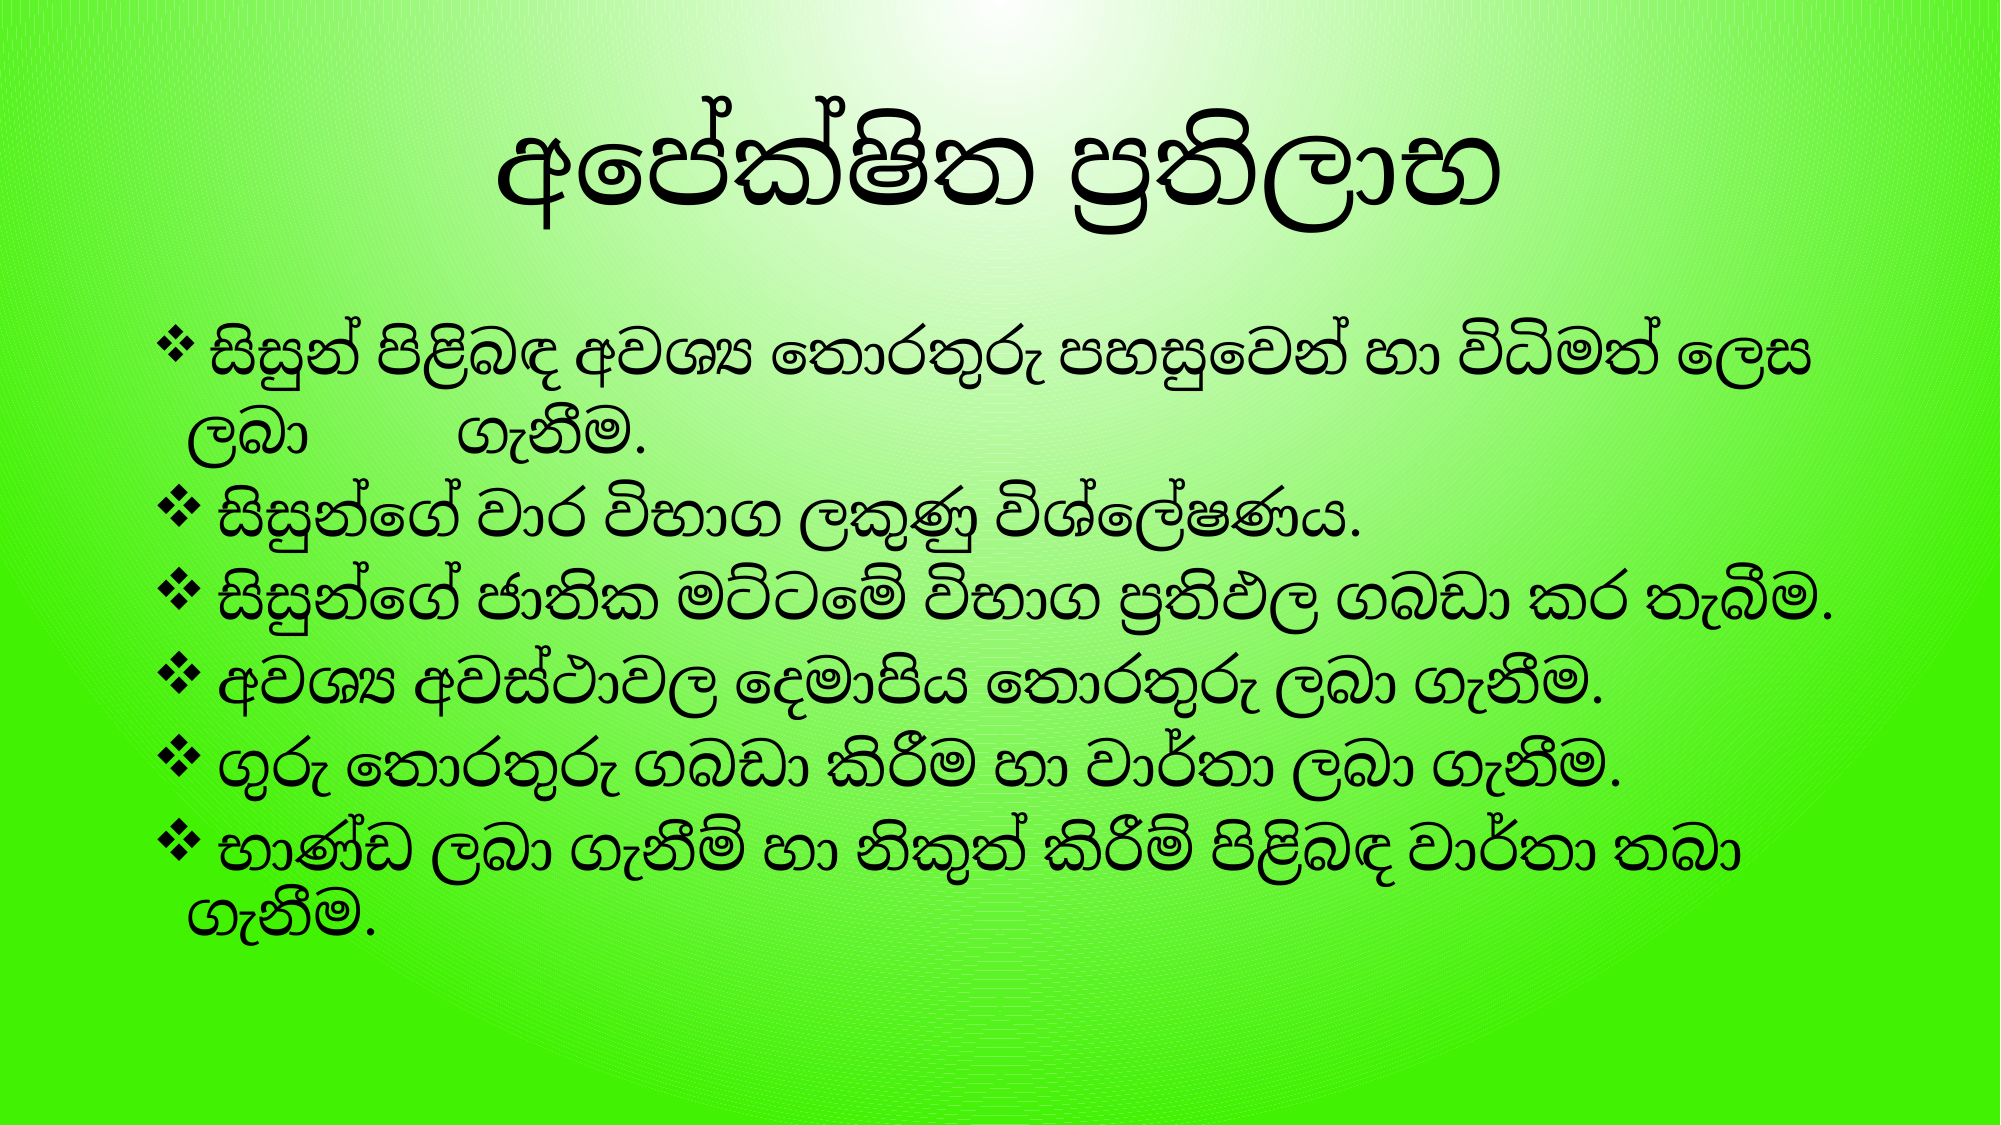

# අපේක්ෂිත ප්‍රතිලාභ
 සිසුන් පිළිබඳ අවශ්‍ය තොරතුරු පහසුවෙන් හා විධිමත් ලෙස ලබා 	ගැනීම.
 සිසුන්ගේ වාර විභාග ලකුණු විශ්ලේෂණය.
 සිසුන්ගේ ජාතික මට්ටමේ විභාග ප්‍රතිඵල ගබඩා කර තැබීම.
 අවශ්‍ය අවස්ථාවල දෙමාපිය තොරතුරු ලබා ගැනීම.
 ගුරු තොරතුරු ගබඩා කිරීම හා වාර්තා ලබා ගැනීම.
 භාණ්ඩ ලබා ගැනීම් හා නිකුත් කිරීම් පිළිබඳ වාර්තා තබා ගැනීම.